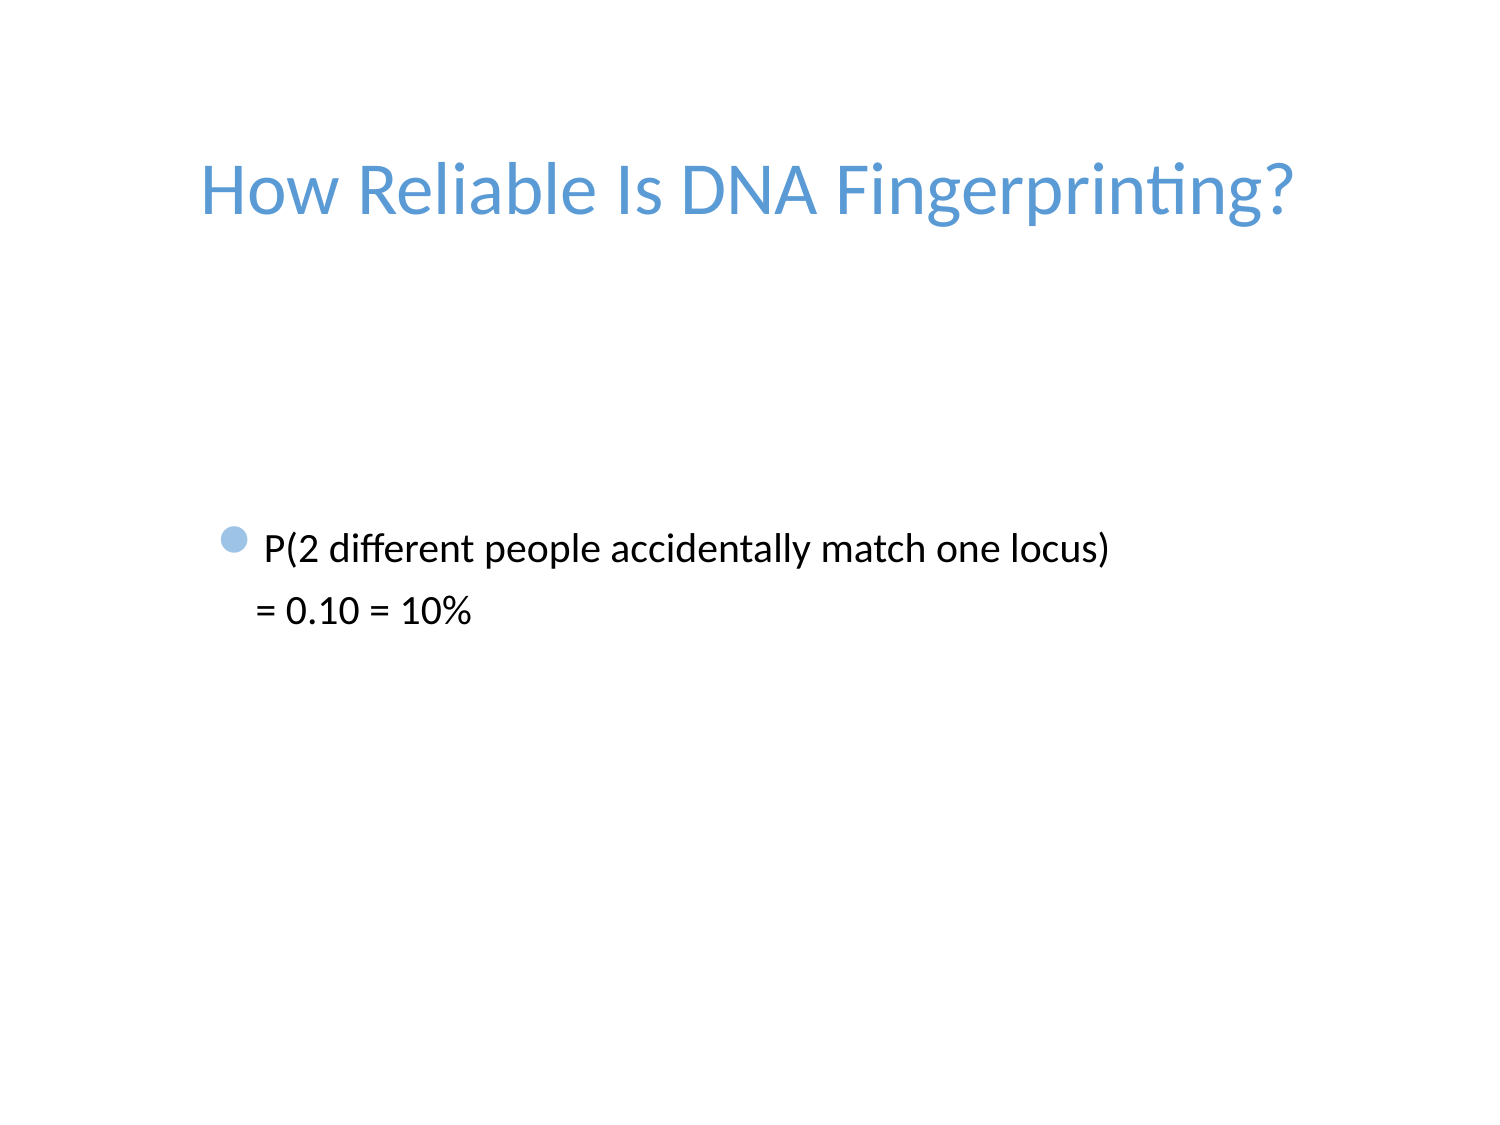

# How Reliable Is DNA Fingerprinting?

P(2 different people accidentally match one locus)
    = 0.10 = 10%
33